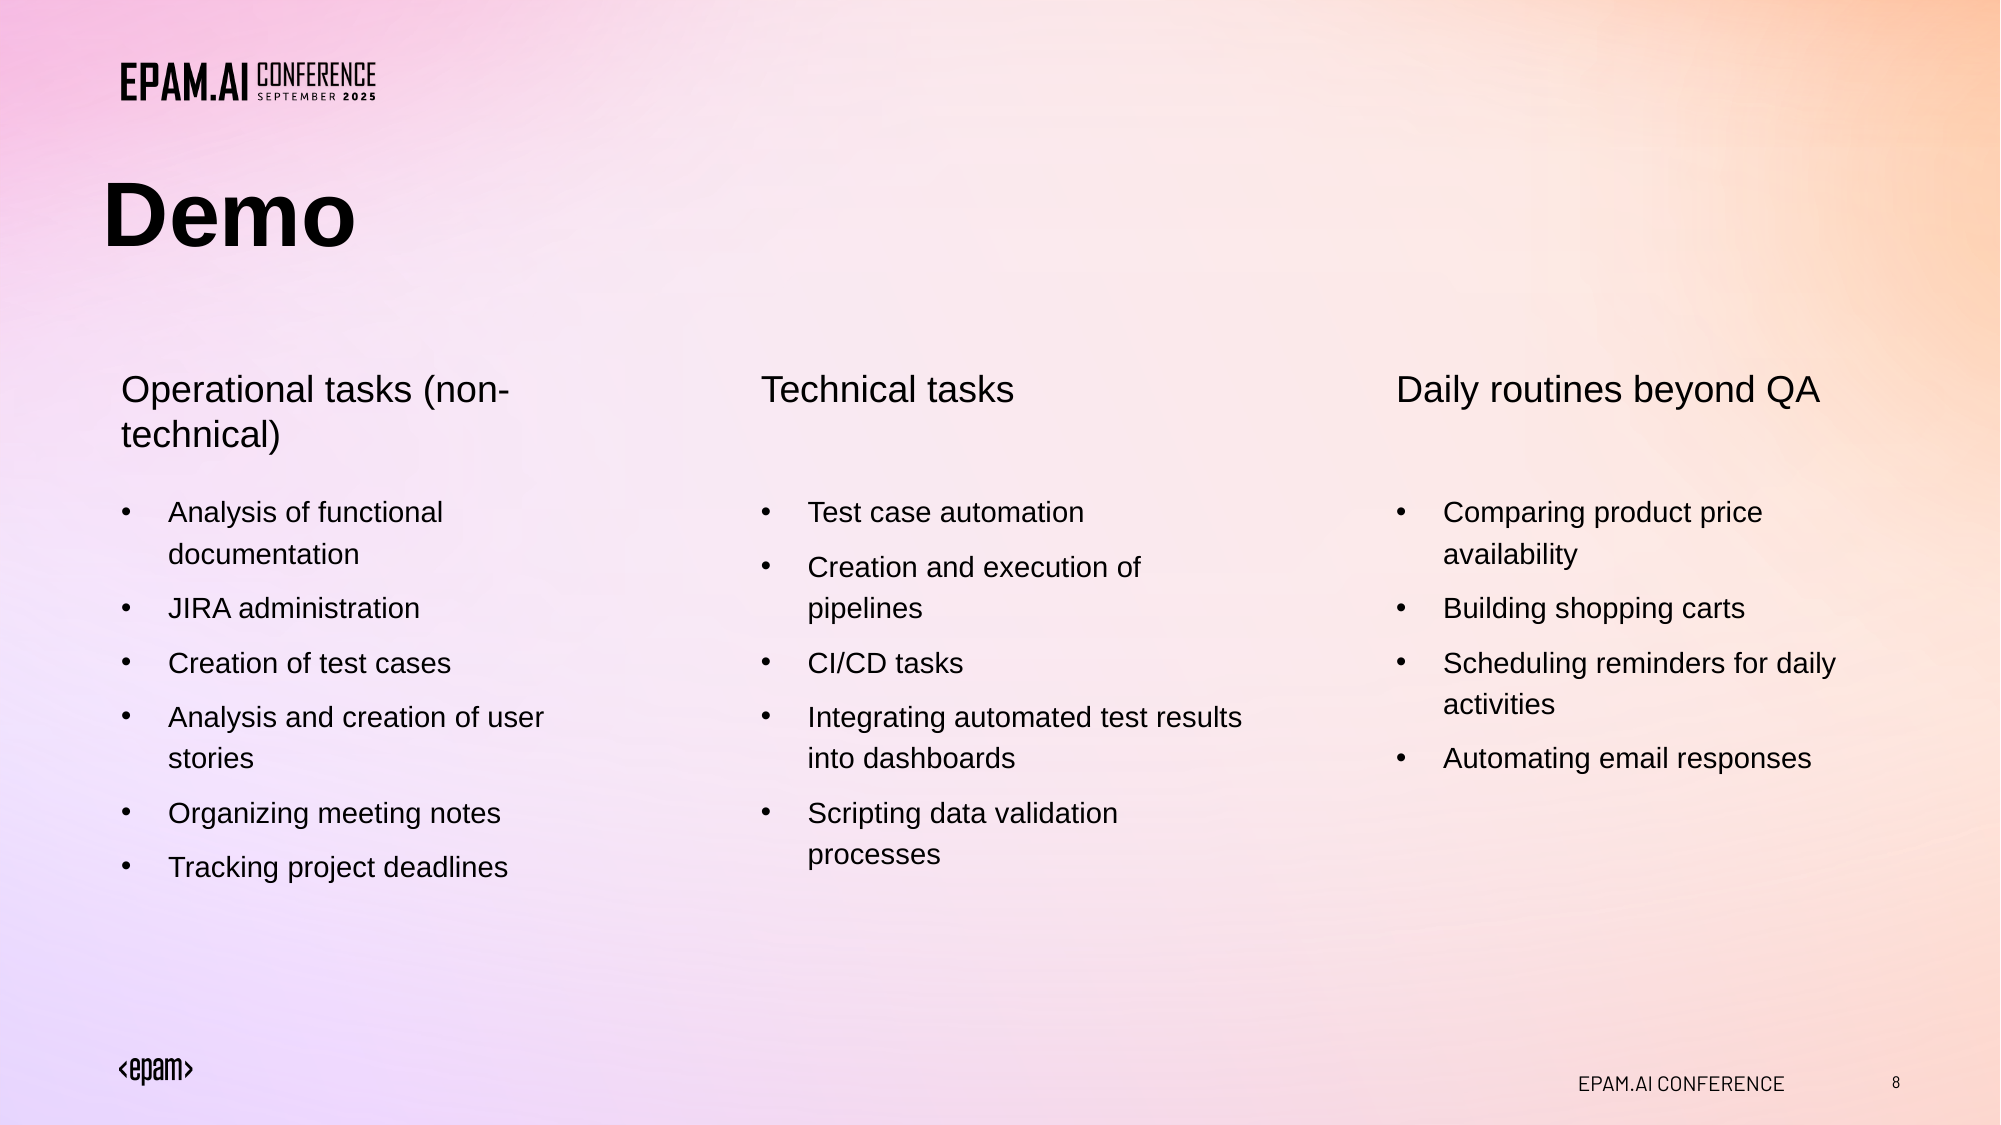

# Demo
Operational tasks (non-technical)
Technical tasks
Daily routines beyond QA
Analysis of functional documentation
JIRA administration
Creation of test cases
Analysis and creation of user stories
Organizing meeting notes
Tracking project deadlines

Test case automation
Creation and execution of pipelines
CI/CD tasks
Integrating automated test results into dashboards
Scripting data validation processes

Comparing product price availability
Building shopping carts
Scheduling reminders for daily activities
Automating email responses